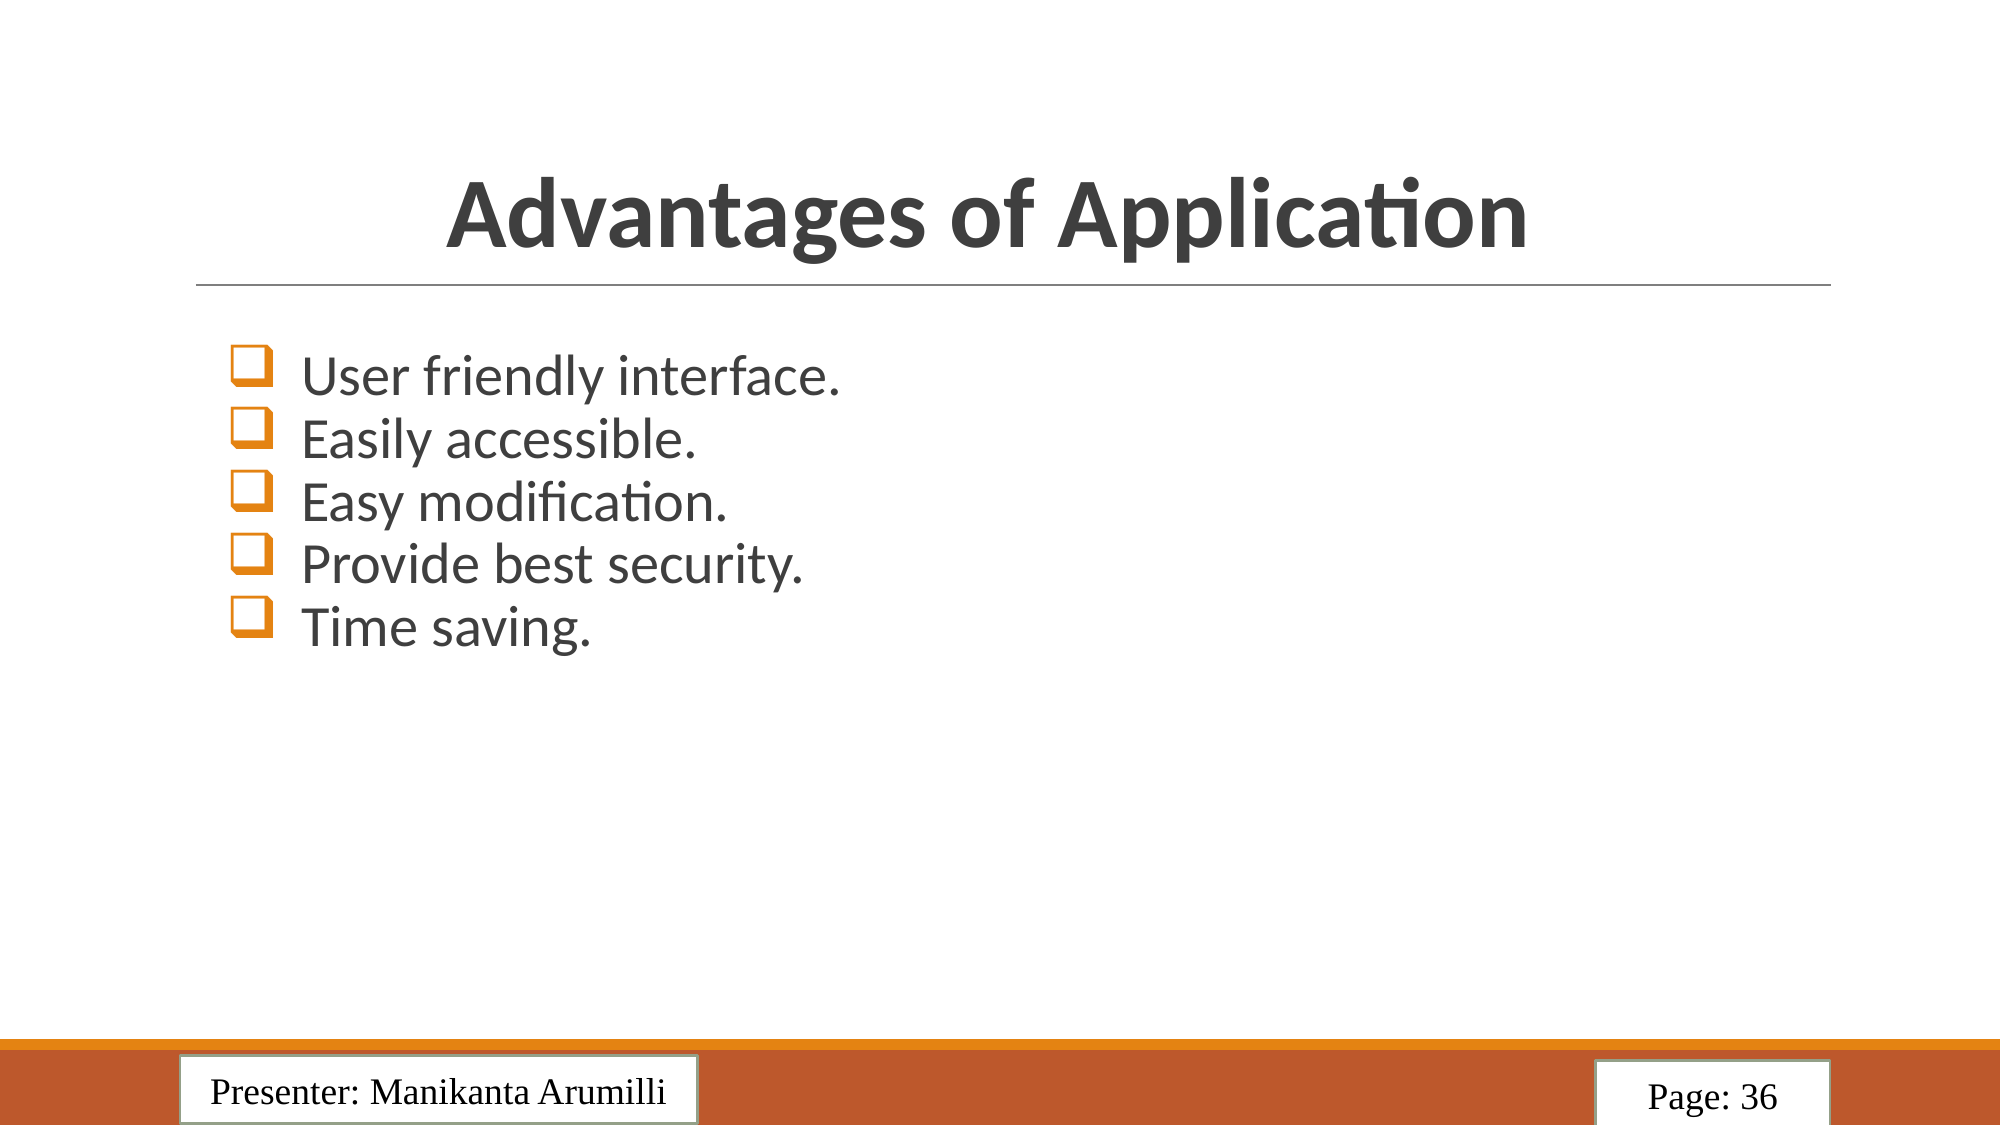

# Advantages of Application
User friendly interface.
Easily accessible.
Easy modification.
Provide best security.
Time saving.

Presenter: Manikanta Arumilli
Page: 36